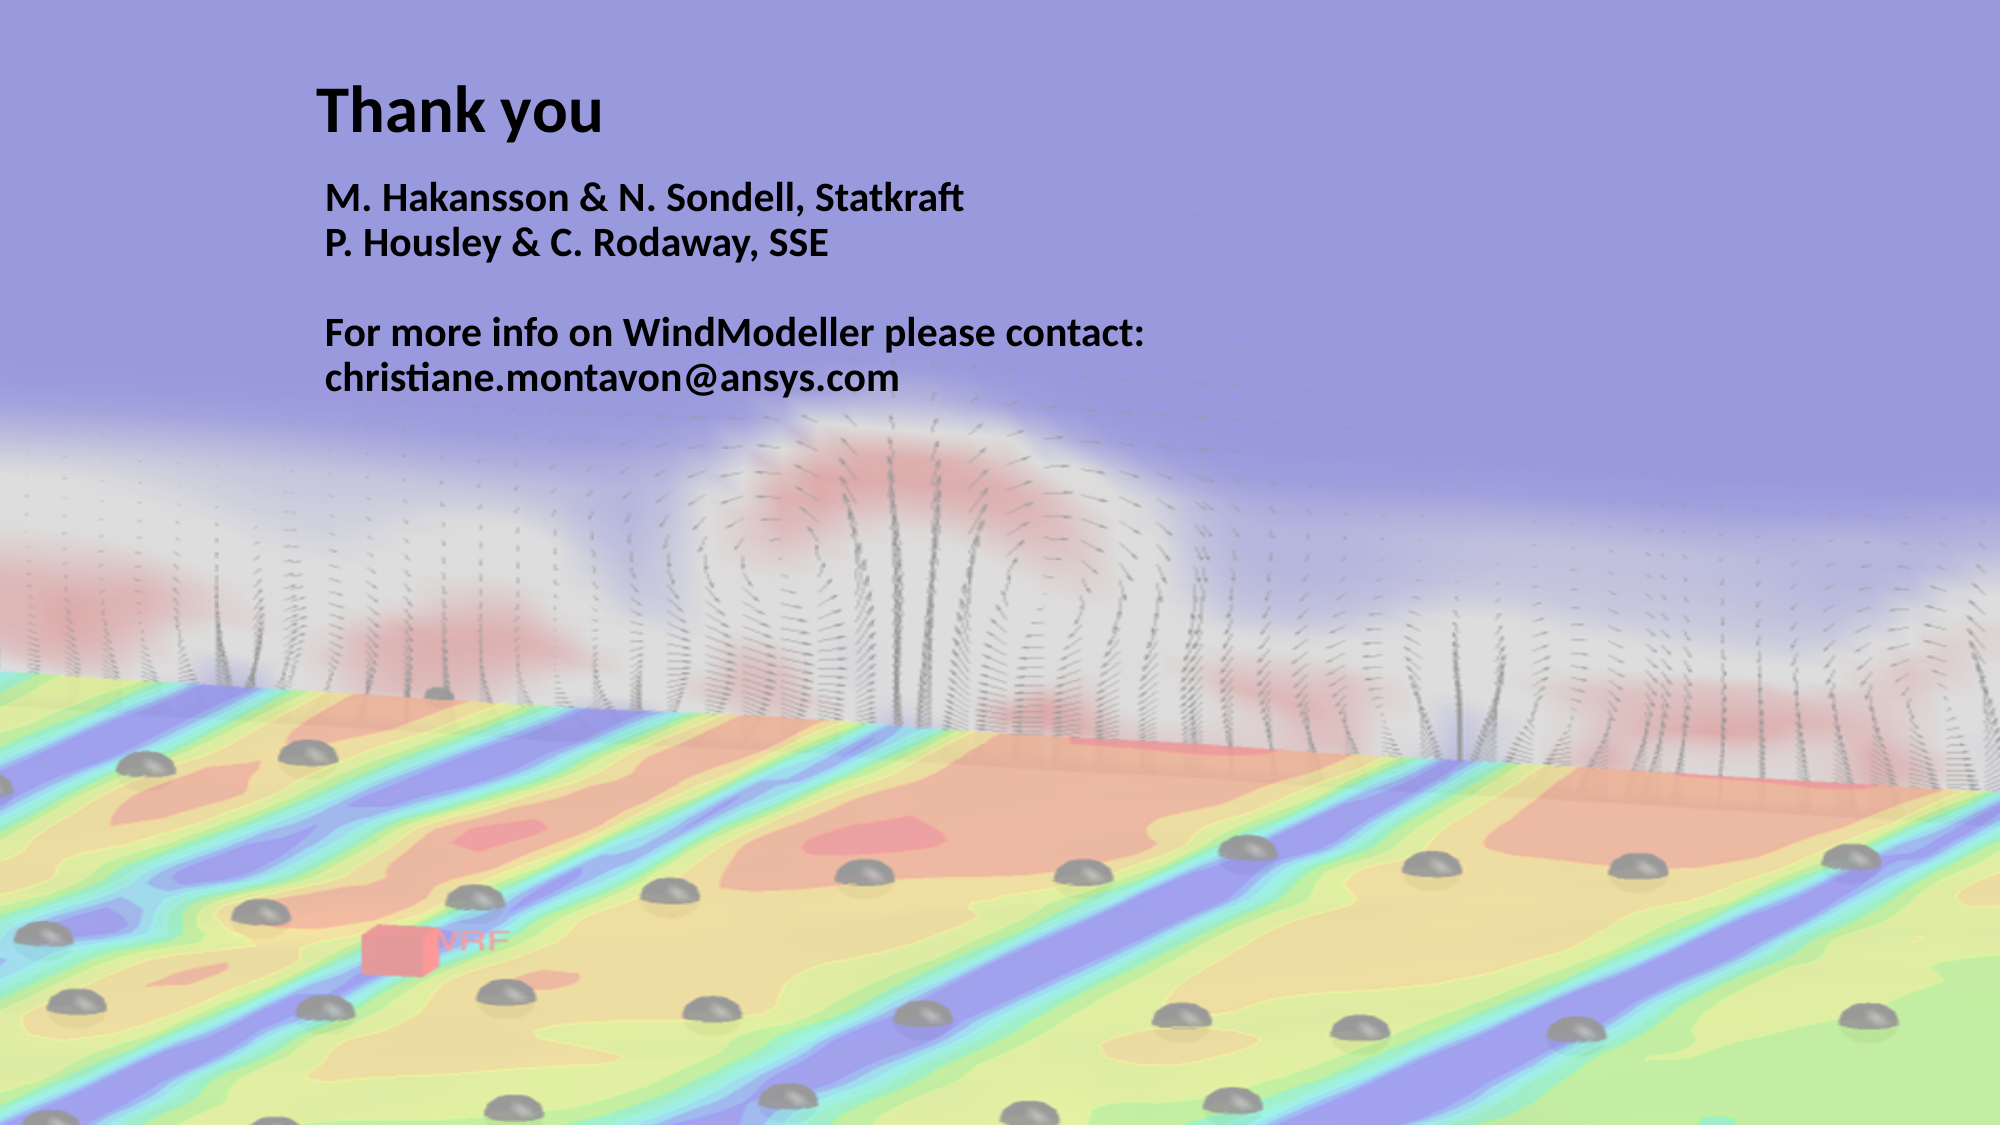

# Thank you
M. Hakansson & N. Sondell, Statkraft
P. Housley & C. Rodaway, SSE

For more info on WindModeller please contact:      christiane.montavon@ansys.com